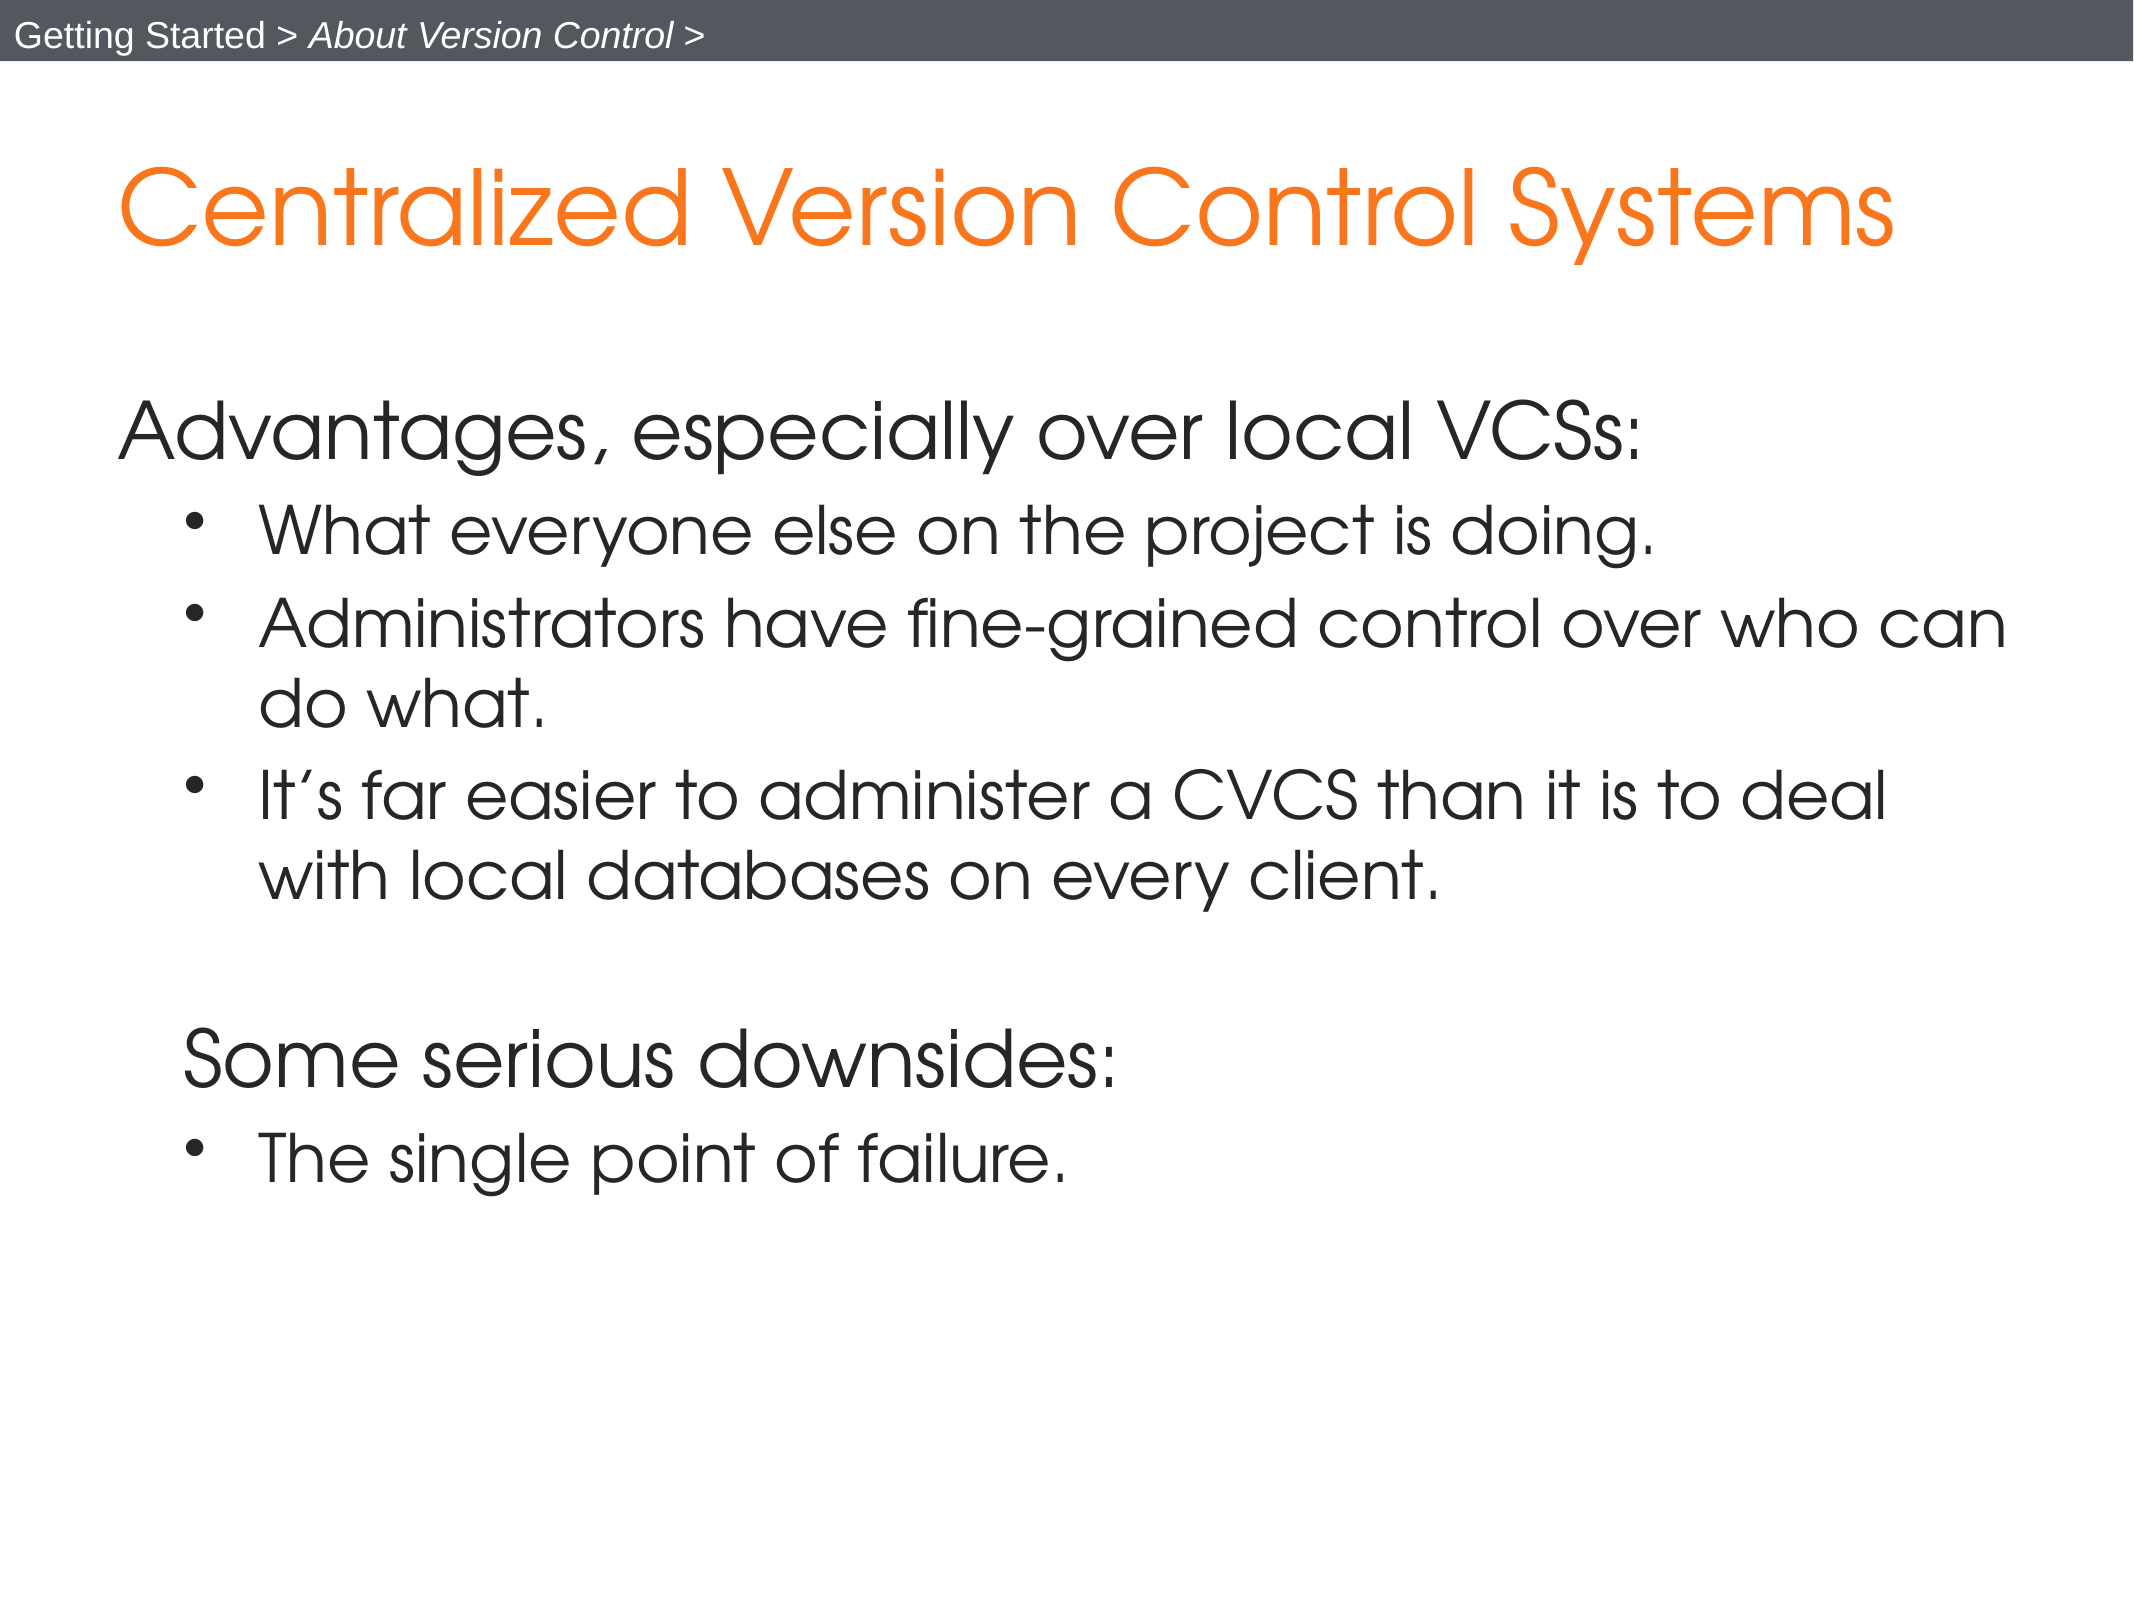

Getting Started > About Version Control >
# Centralized Version Control Systems
Advantages, especially over local VCSs:
What everyone else on the project is doing.
Administrators have fine-grained control over who can do what.
It’s far easier to administer a CVCS than it is to deal with local databases on every client.

Some serious downsides:
The single point of failure.